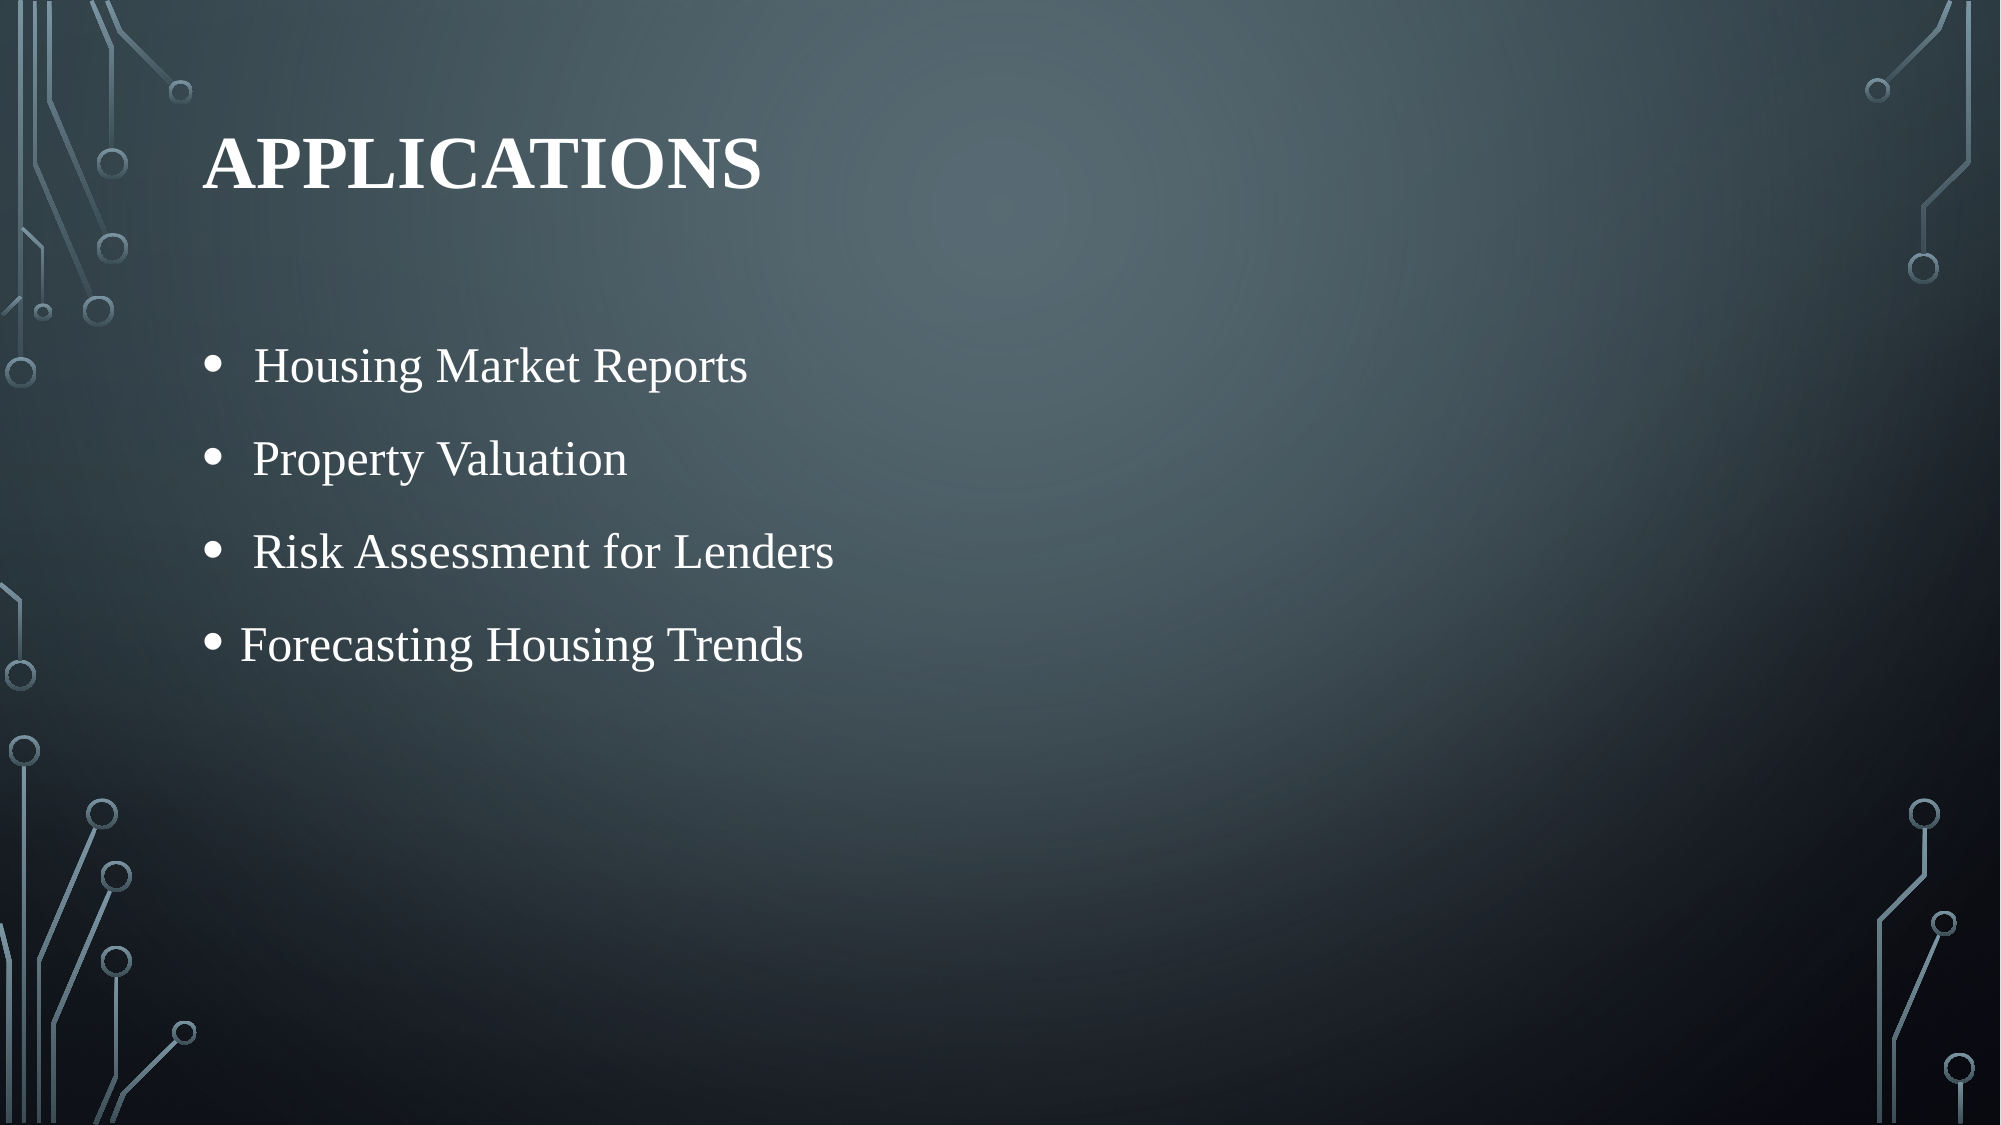

# APPLICATIONS
 Housing Market Reports
 Property Valuation
 Risk Assessment for Lenders
Forecasting Housing Trends